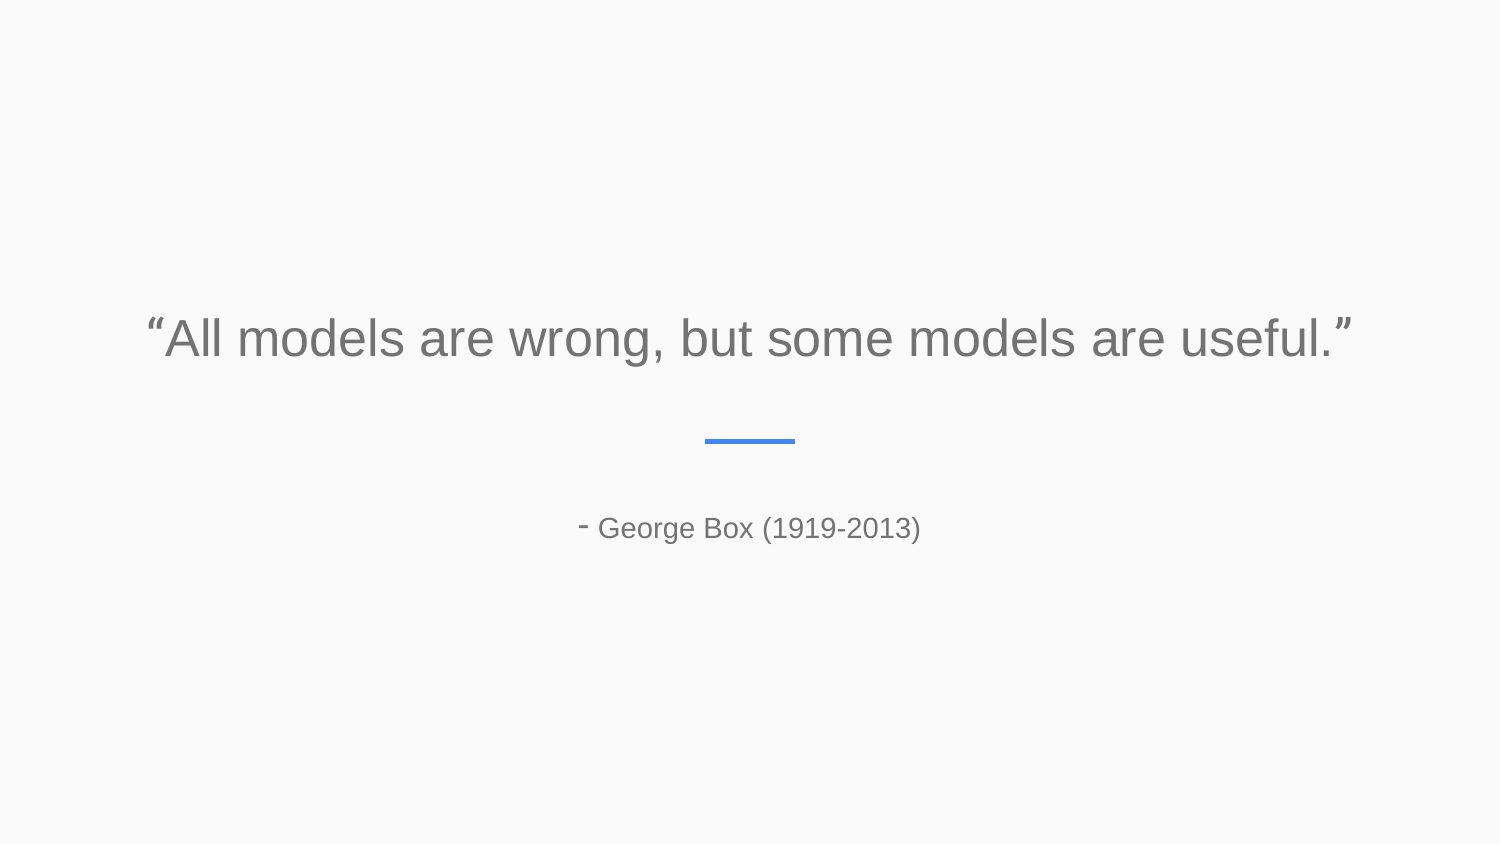

“All models are wrong, but some models are useful.”
- George Box (1919-2013)